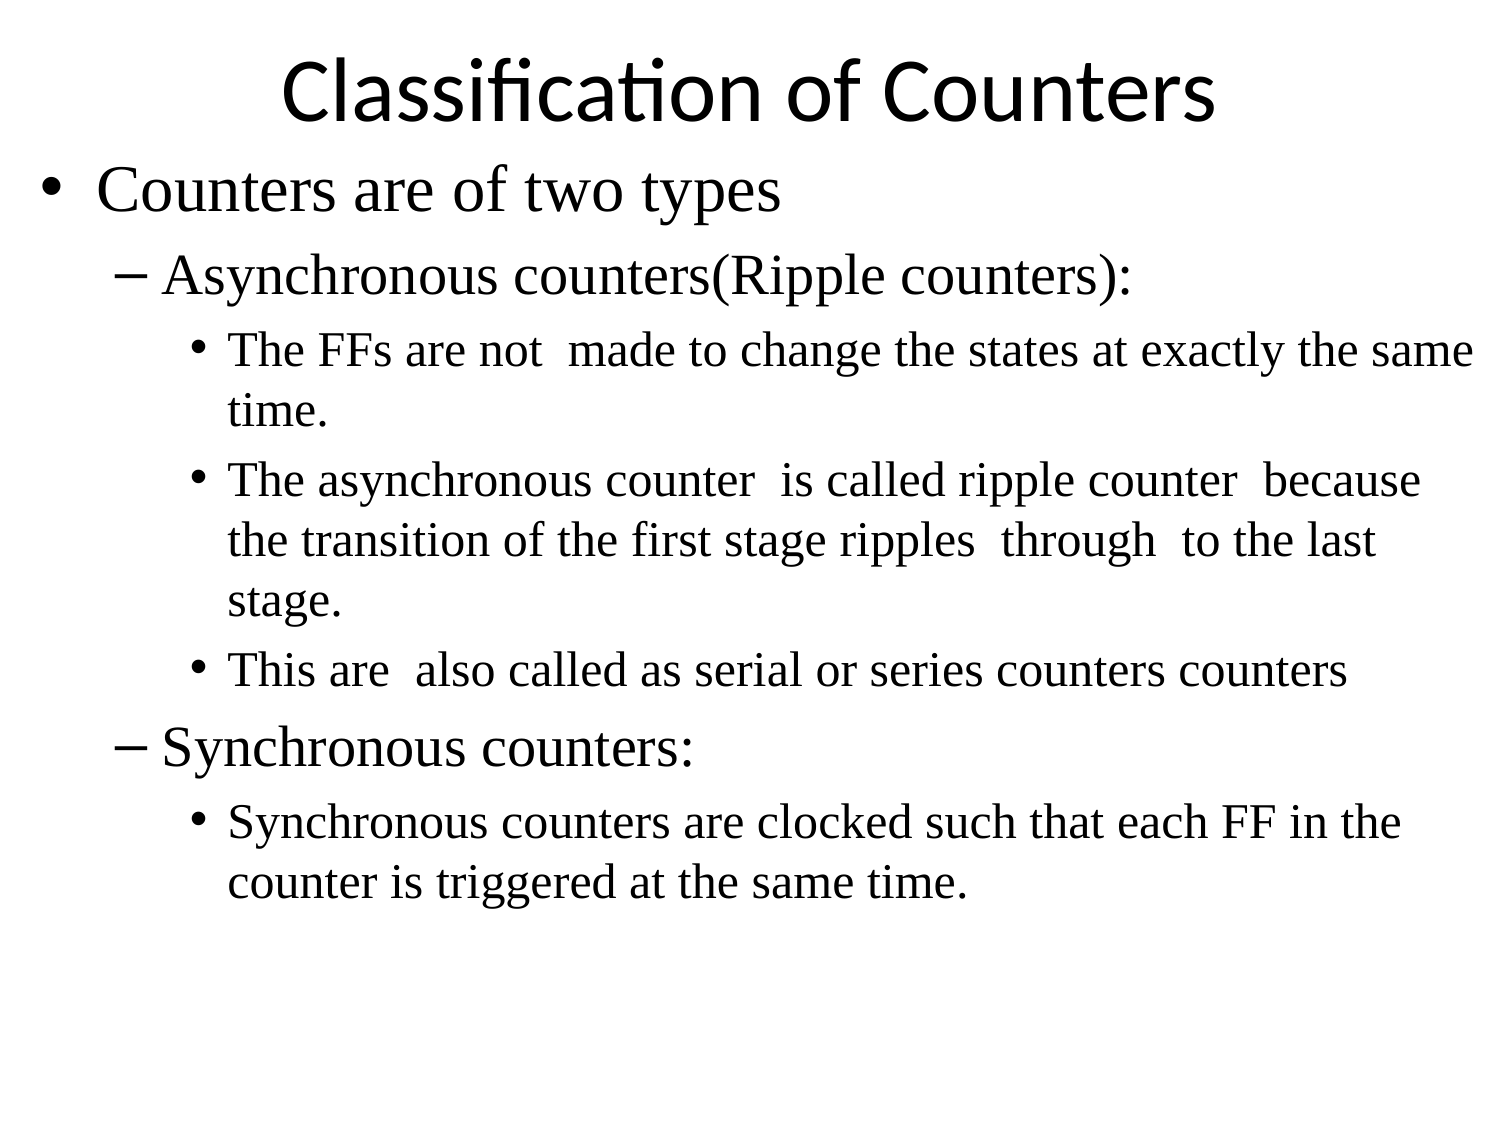

# Classification of Counters
Counters are of two types
Asynchronous counters(Ripple counters):
The FFs are not  made to change the states at exactly the same time.
The asynchronous counter  is called ripple counter  because the transition of the first stage ripples  through  to the last stage.
This are  also called as serial or series counters counters
Synchronous counters:
Synchronous counters are clocked such that each FF in the counter is triggered at the same time.